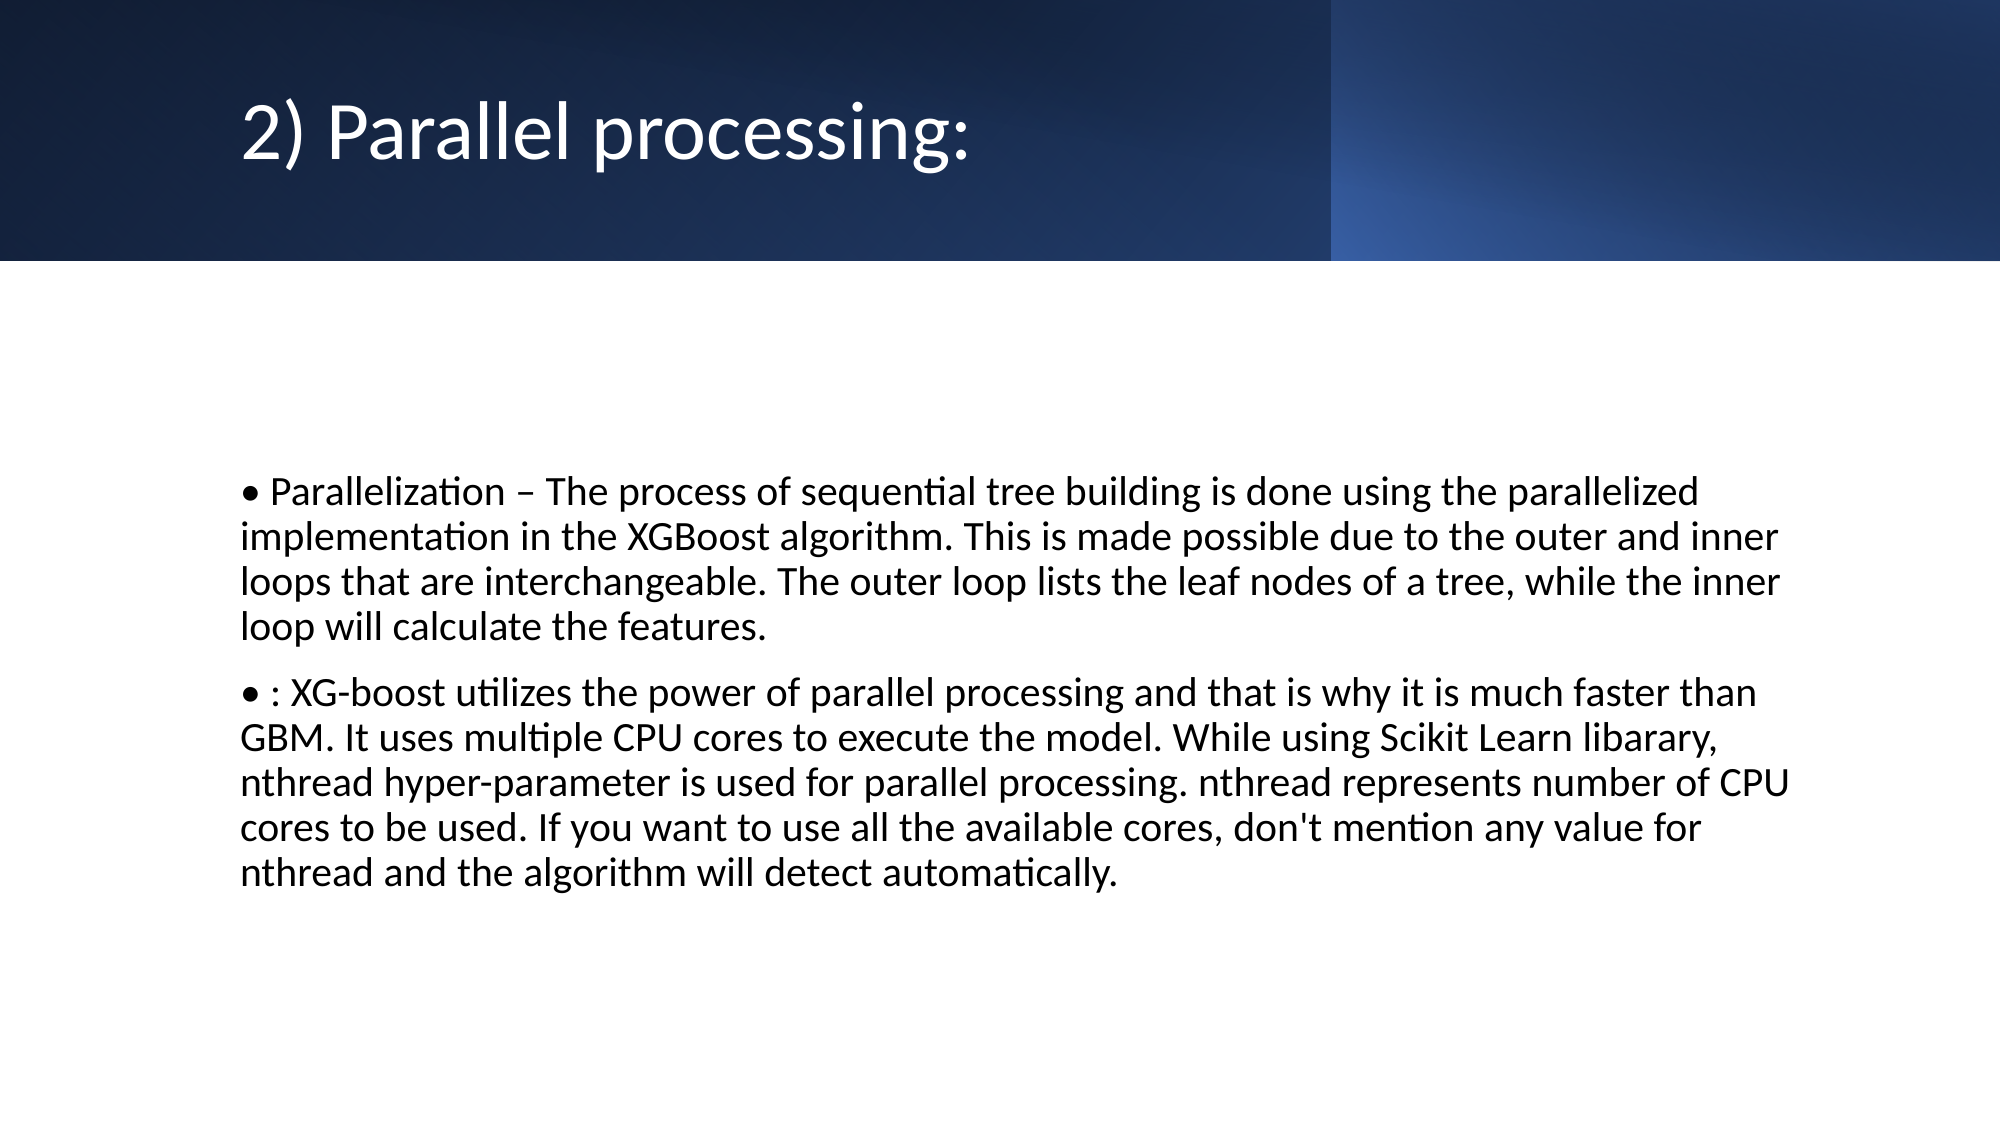

# 2) Parallel processing:
• Parallelization – The process of sequential tree building is done using the parallelized implementation in the XGBoost algorithm. This is made possible due to the outer and inner loops that are interchangeable. The outer loop lists the leaf nodes of a tree, while the inner loop will calculate the features.
• : XG-boost utilizes the power of parallel processing and that is why it is much faster than GBM. It uses multiple CPU cores to execute the model. While using Scikit Learn libarary, nthread hyper-parameter is used for parallel processing. nthread represents number of CPU cores to be used. If you want to use all the available cores, don't mention any value for nthread and the algorithm will detect automatically.